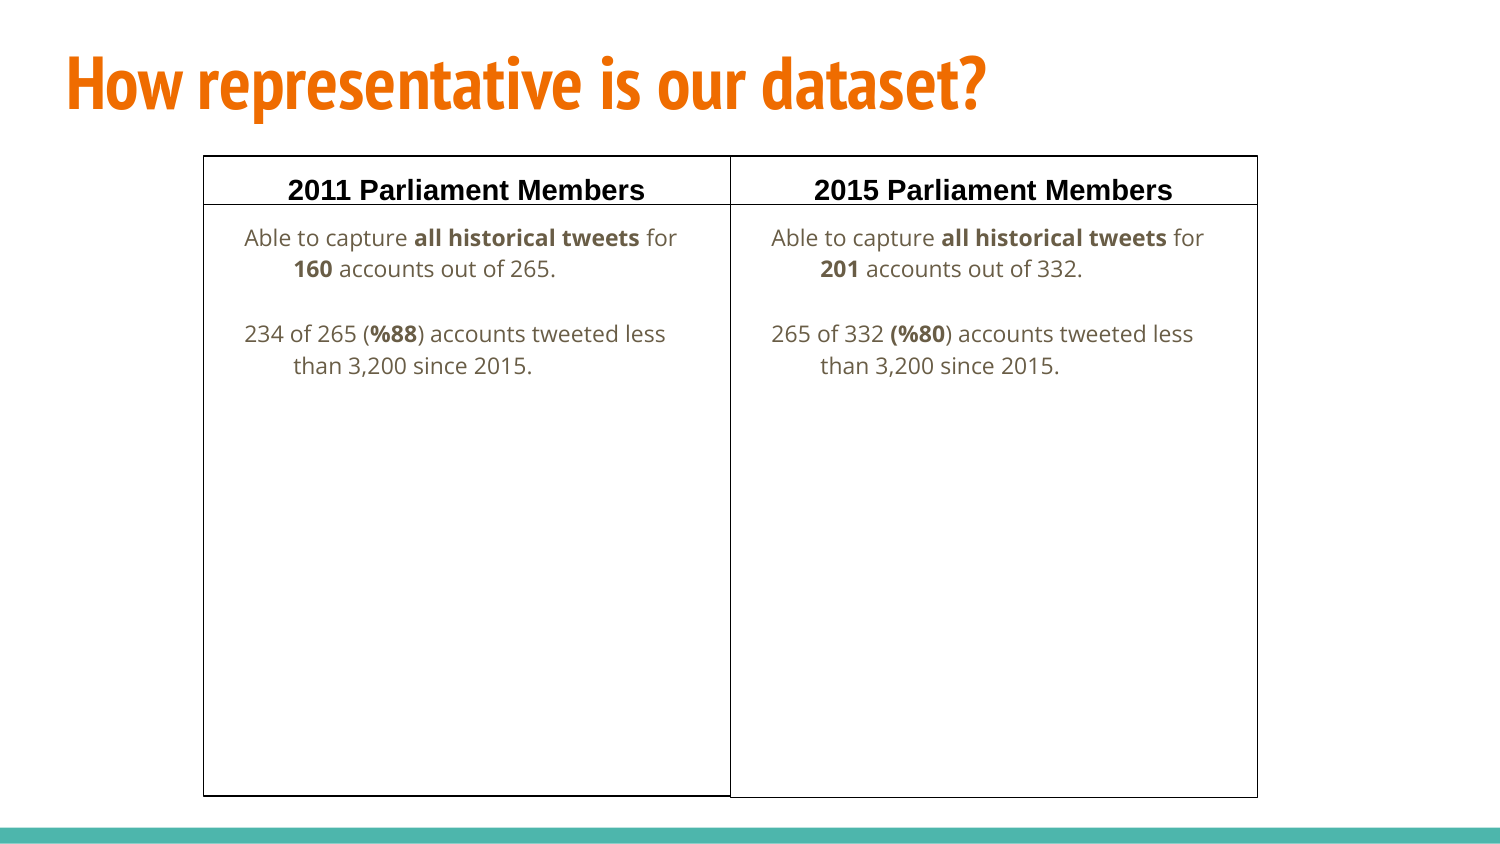

# How representative is our dataset?
2011 Parliament Members
2015 Parliament Members
Able to capture all historical tweets for 160 accounts out of 265.
234 of 265 (%88) accounts tweeted less than 3,200 since 2015.
Able to capture all historical tweets for 201 accounts out of 332.
265 of 332 (%80) accounts tweeted less than 3,200 since 2015.